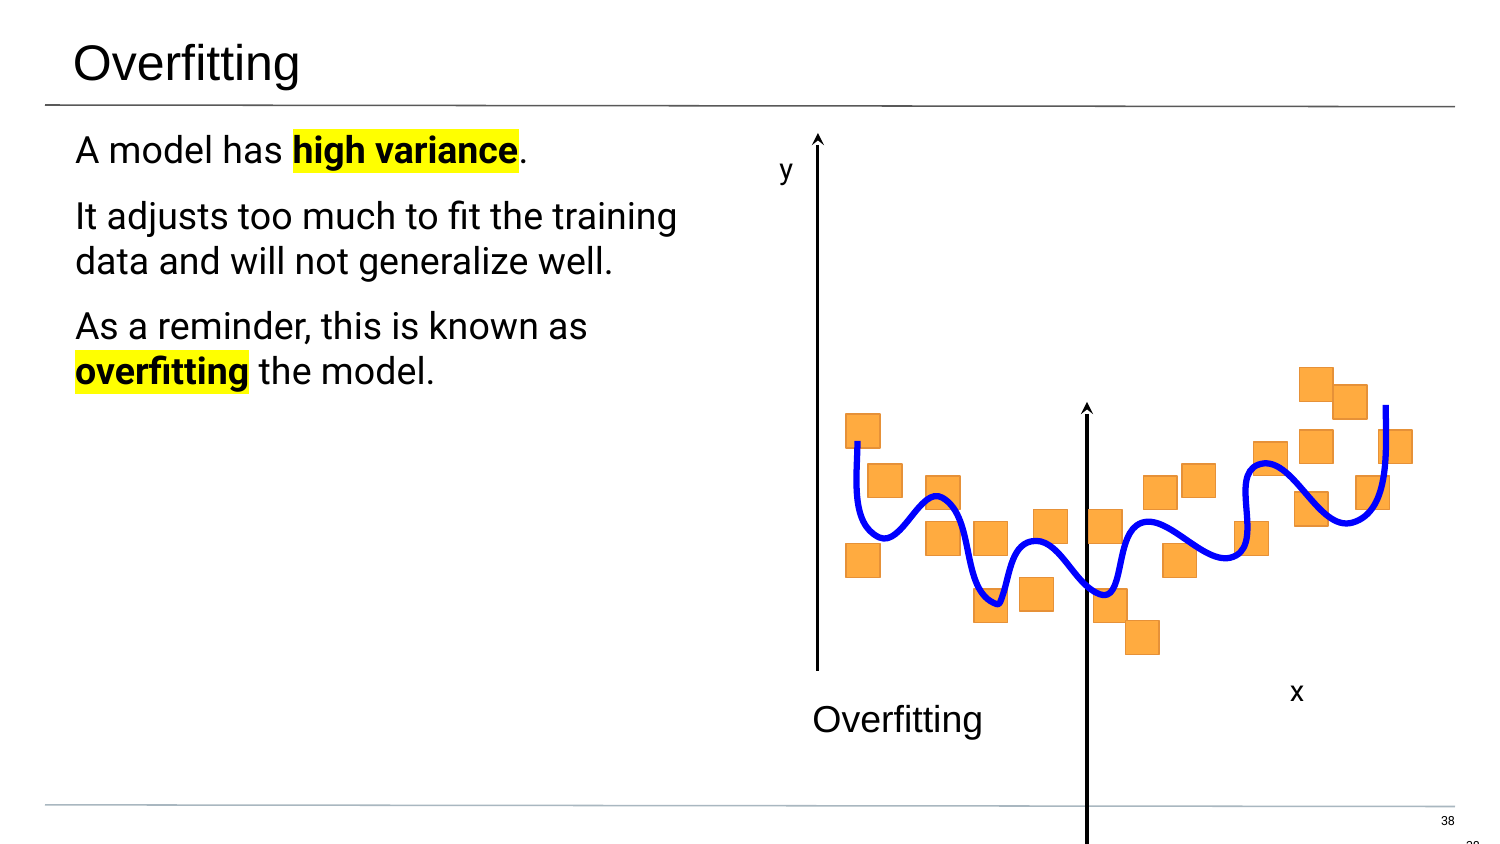

# Overfitting
A model has high variance.
It adjusts too much to fit the training data and will not generalize well.
As a reminder, this is known as overfitting the model.
y

x
Overfitting

38
38